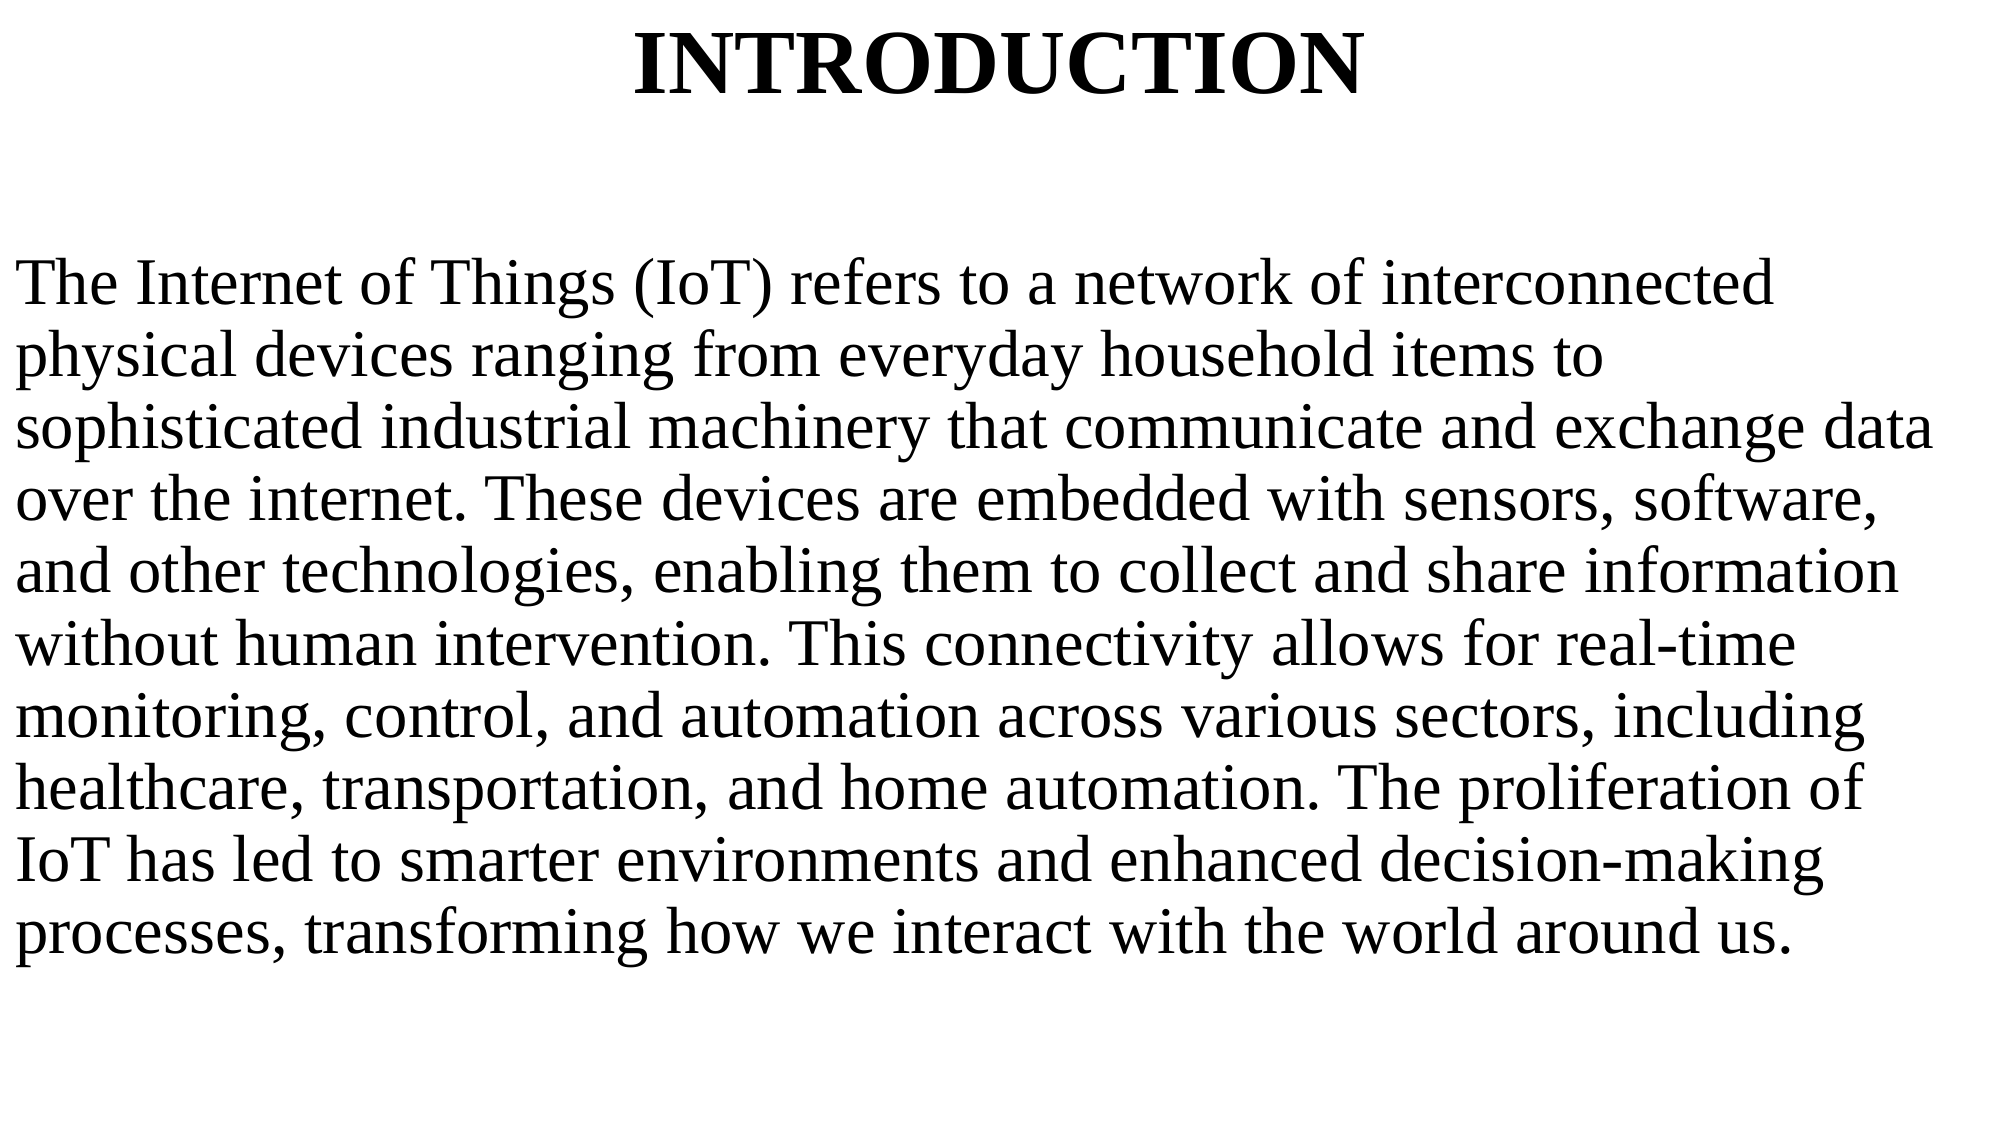

# INTRODUCTION

The Internet of Things (IoT) refers to a network of interconnected physical devices ranging from everyday household items to sophisticated industrial machinery that communicate and exchange data over the internet. These devices are embedded with sensors, software, and other technologies, enabling them to collect and share information without human intervention. This connectivity allows for real-time monitoring, control, and automation across various sectors, including healthcare, transportation, and home automation. The proliferation of IoT has led to smarter environments and enhanced decision-making processes, transforming how we interact with the world around us.